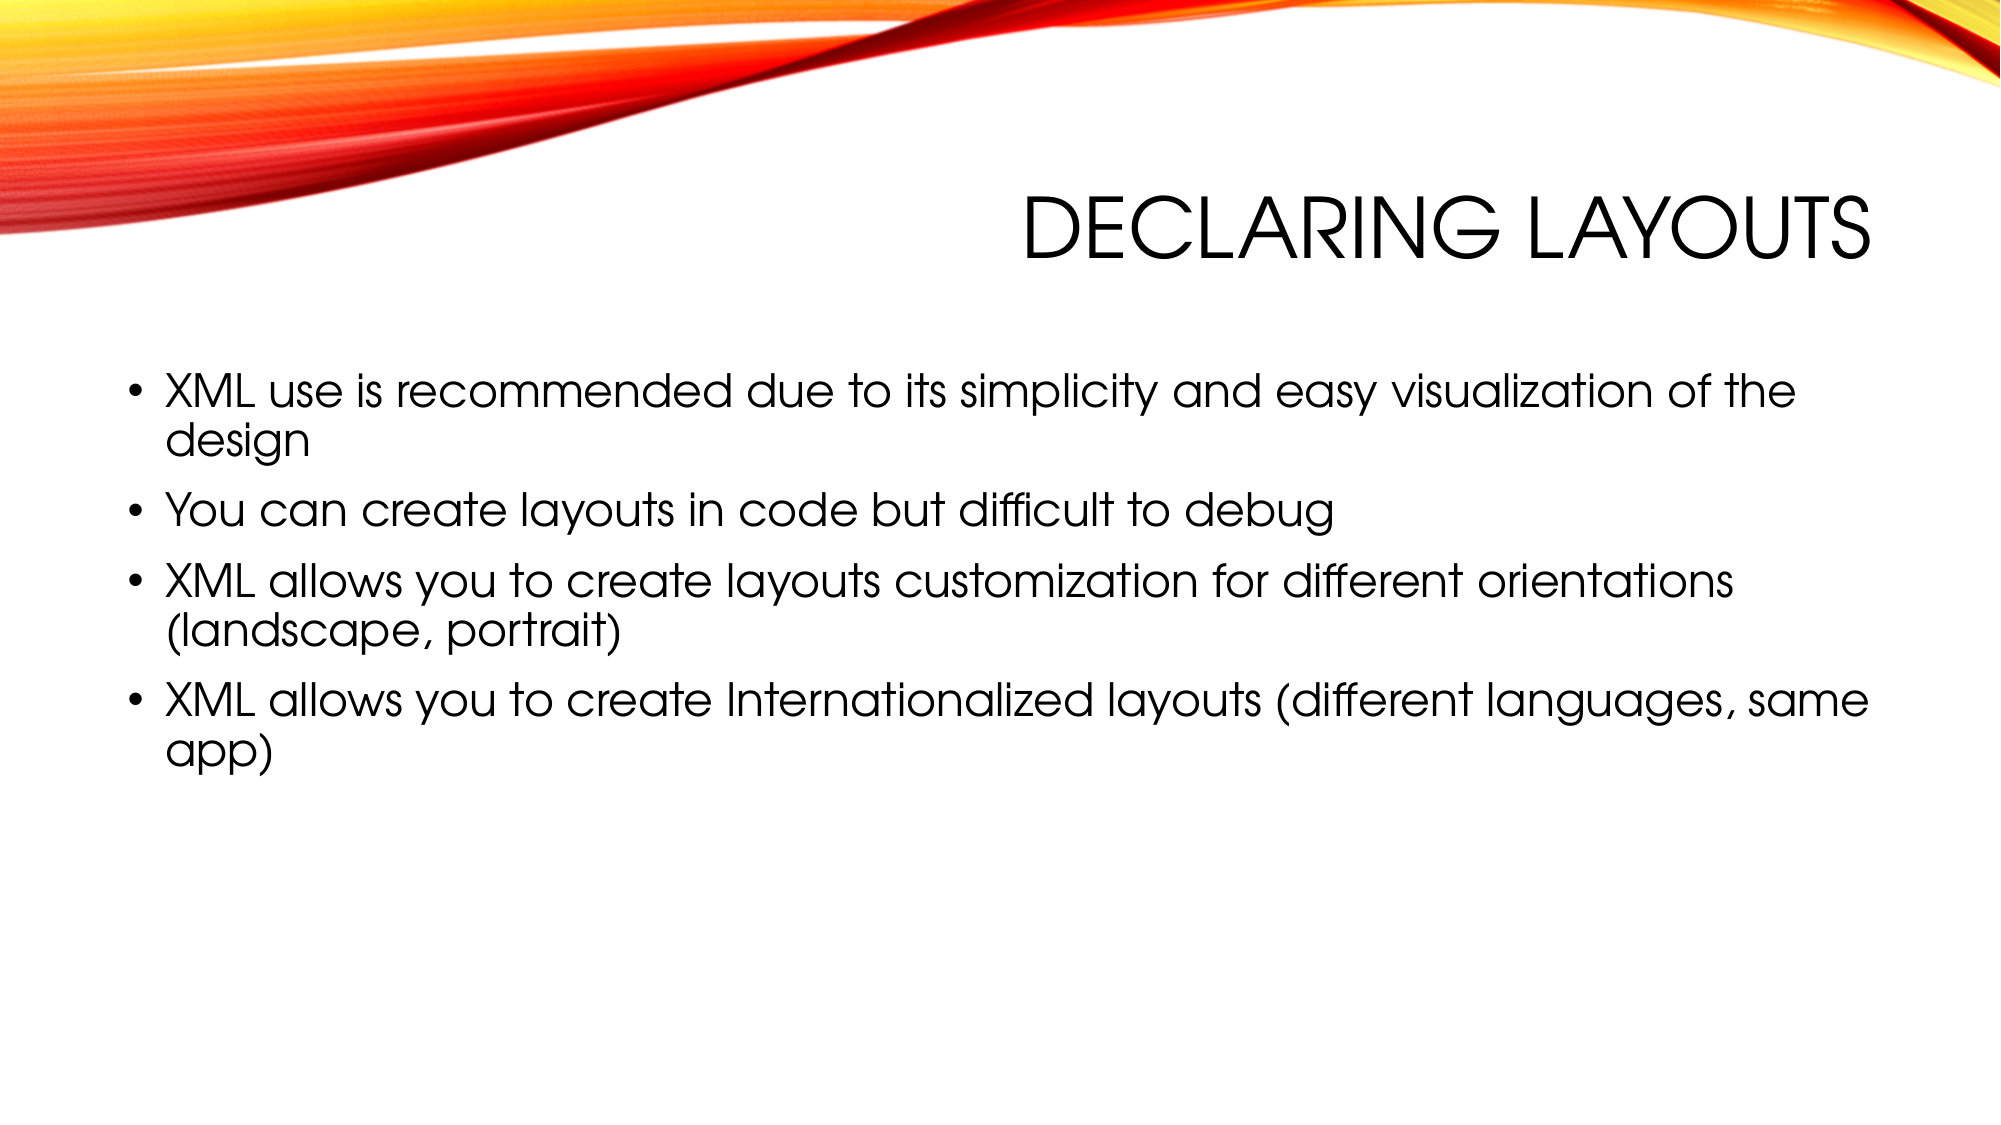

# Declaring layouts
XML use is recommended due to its simplicity and easy visualization of the design
You can create layouts in code but difficult to debug
XML allows you to create layouts customization for different orientations (landscape, portrait)
XML allows you to create Internationalized layouts (different languages, same app)